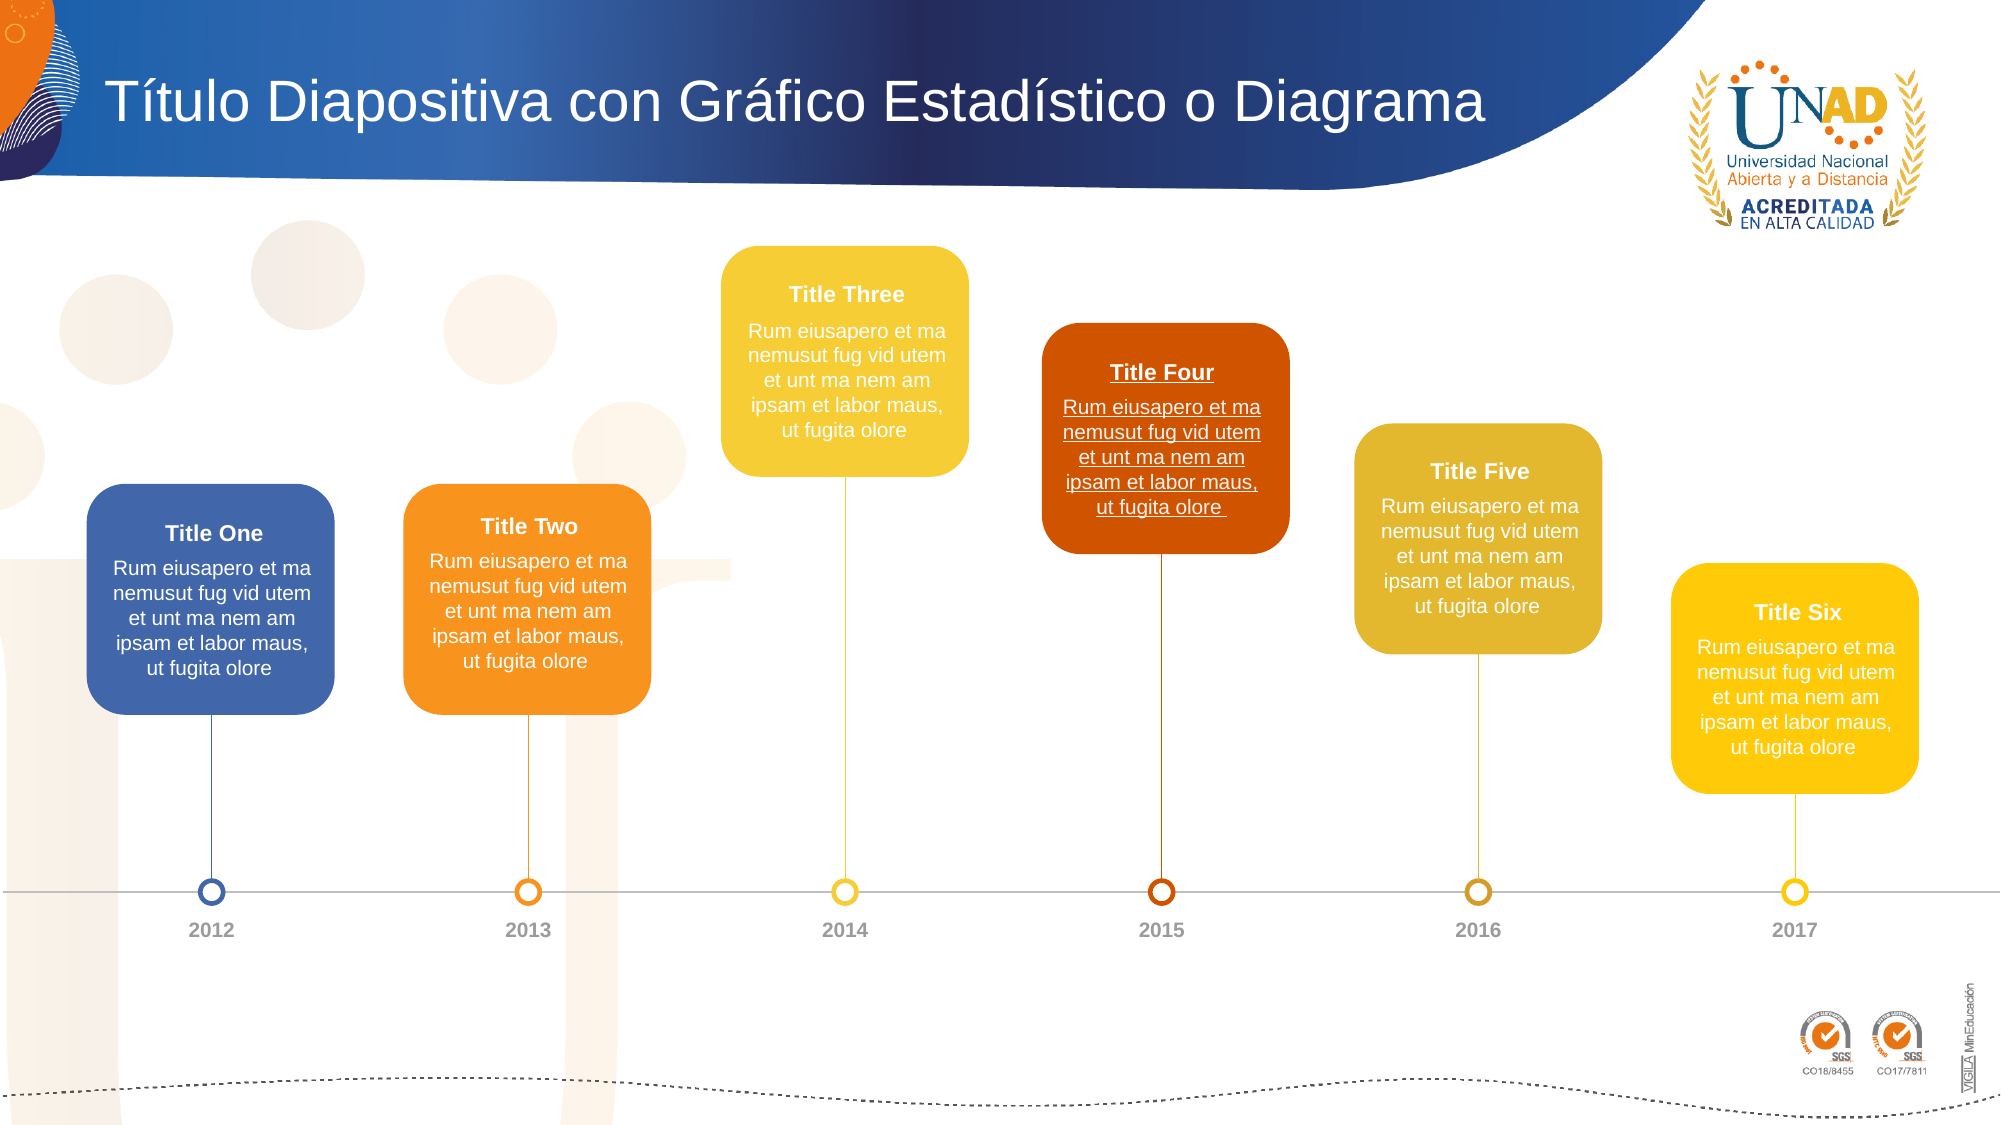

# Título Diapositiva con Gráfico Estadístico o Diagrama

Title Three
Rum eiusapero et ma nemusut fug vid utem et unt ma nem am ipsam et labor maus, ut fugita olore

Title Four
Rum eiusapero et ma nemusut fug vid utem et unt ma nem am ipsam et labor maus, ut fugita olore

Title Five
Rum eiusapero et ma nemusut fug vid utem et unt ma nem am ipsam et labor maus, ut fugita olore

Title One
Rum eiusapero et ma nemusut fug vid utem et unt ma nem am ipsam et labor maus, ut fugita olore

Title Two
Rum eiusapero et ma nemusut fug vid utem et unt ma nem am ipsam et labor maus, ut fugita olore

Title Six
Rum eiusapero et ma nemusut fug vid utem et unt ma nem am ipsam et labor maus, ut fugita olore

2012
2013
2014
2015
2016
2017